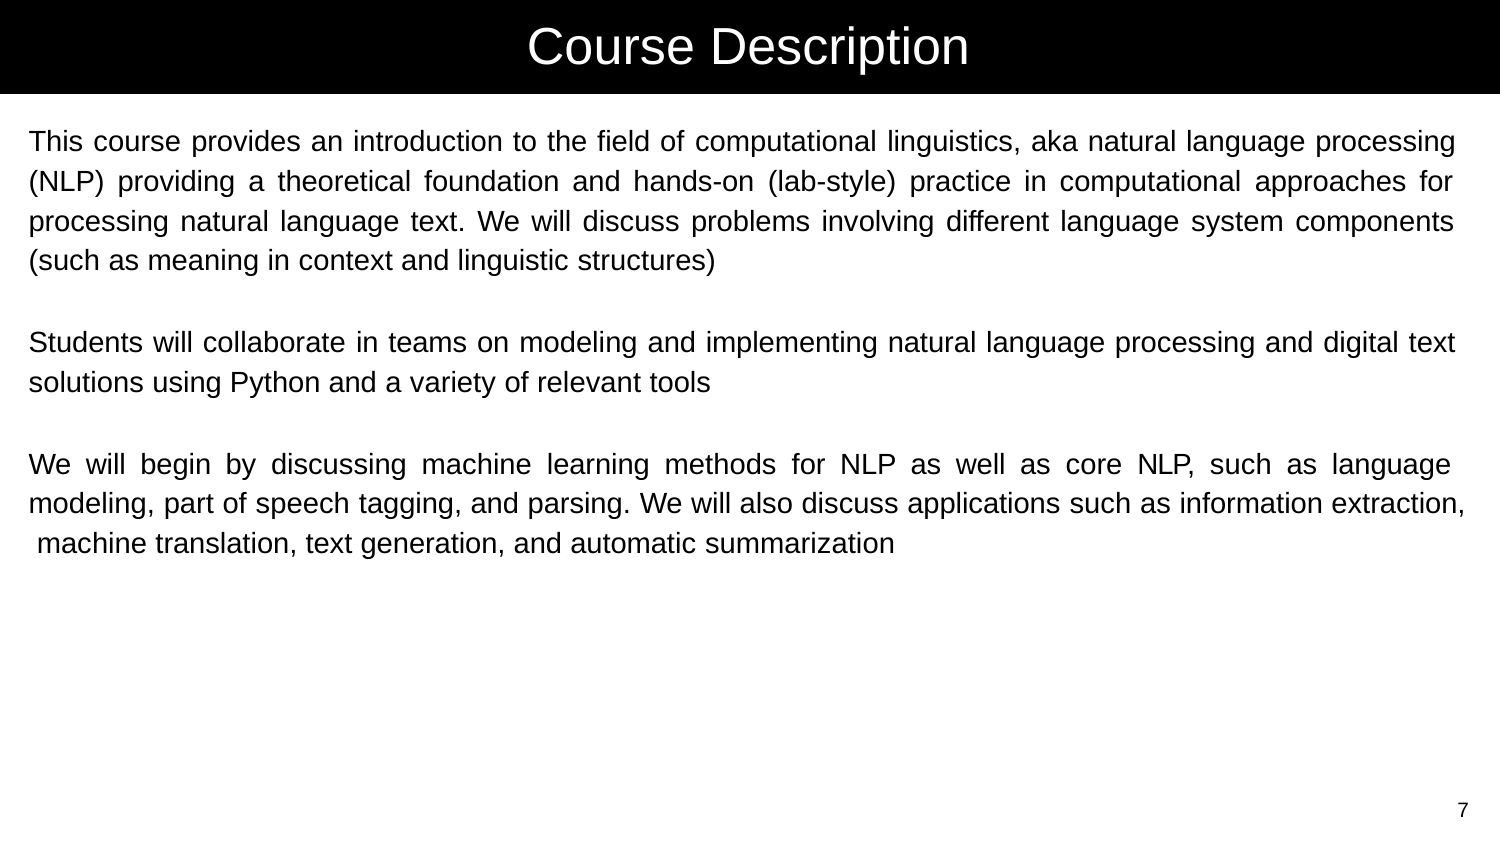

# Course Description
This course provides an introduction to the field of computational linguistics, aka natural language processing  (NLP) providing a theoretical foundation and hands-on (lab-style) practice in computational approaches for  processing natural language text. We will discuss problems involving different language system components  (such as meaning in context and linguistic structures)

Students will collaborate in teams on modeling and implementing natural language processing and digital text  solutions using Python and a variety of relevant tools

We will begin by discussing machine learning methods for NLP as well as core NLP, such as language  modeling, part of speech tagging, and parsing. We will also discuss applications such as information extraction,  machine translation, text generation, and automatic summarization
7